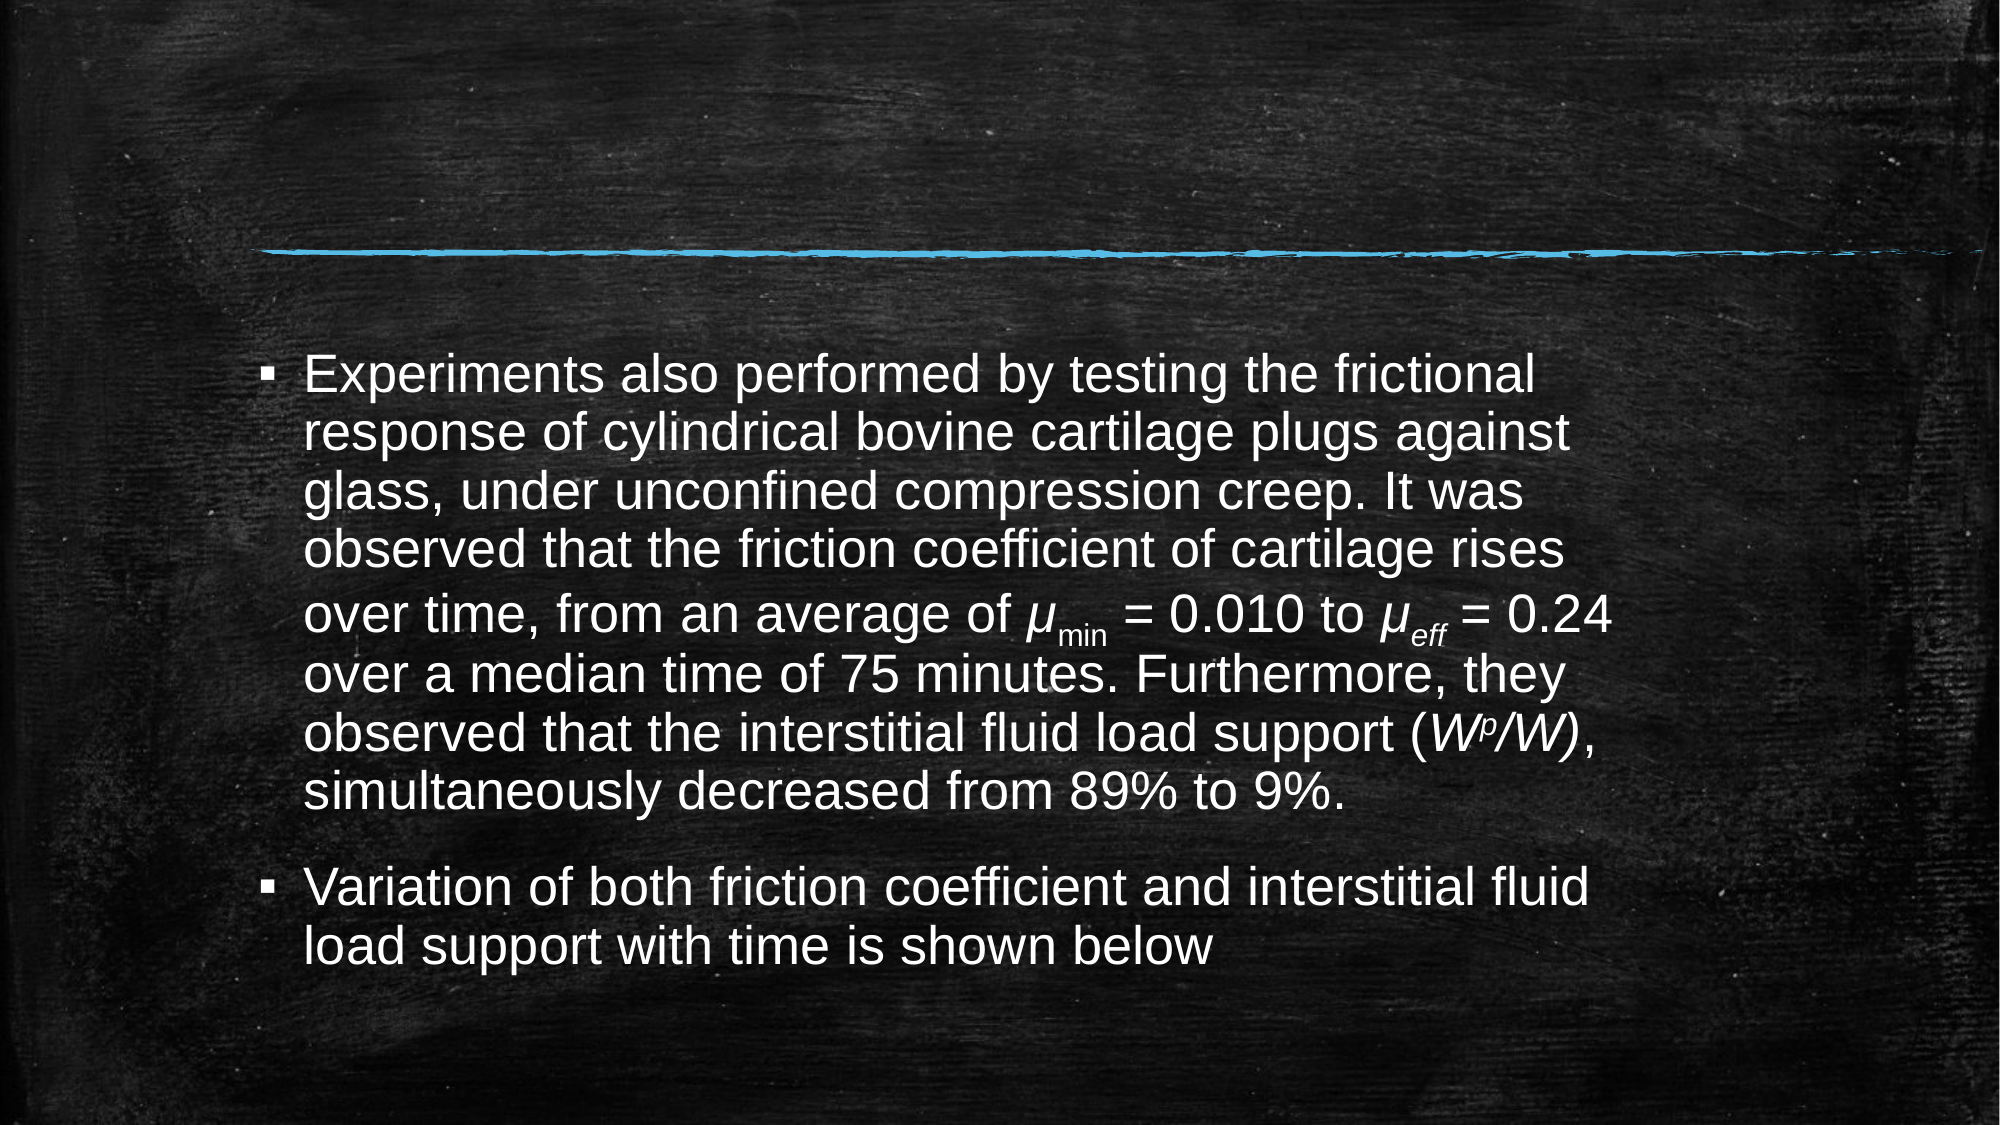

Experiments also performed by testing the frictional response of cylindrical bovine cartilage plugs against glass, under unconfined compression creep. It was observed that the friction coefficient of cartilage rises over time, from an average of μmin = 0.010 to μeff = 0.24 over a median time of 75 minutes. Furthermore, they observed that the interstitial fluid load support (Wp/W), simultaneously decreased from 89% to 9%.
Variation of both friction coefficient and interstitial fluid load support with time is shown below